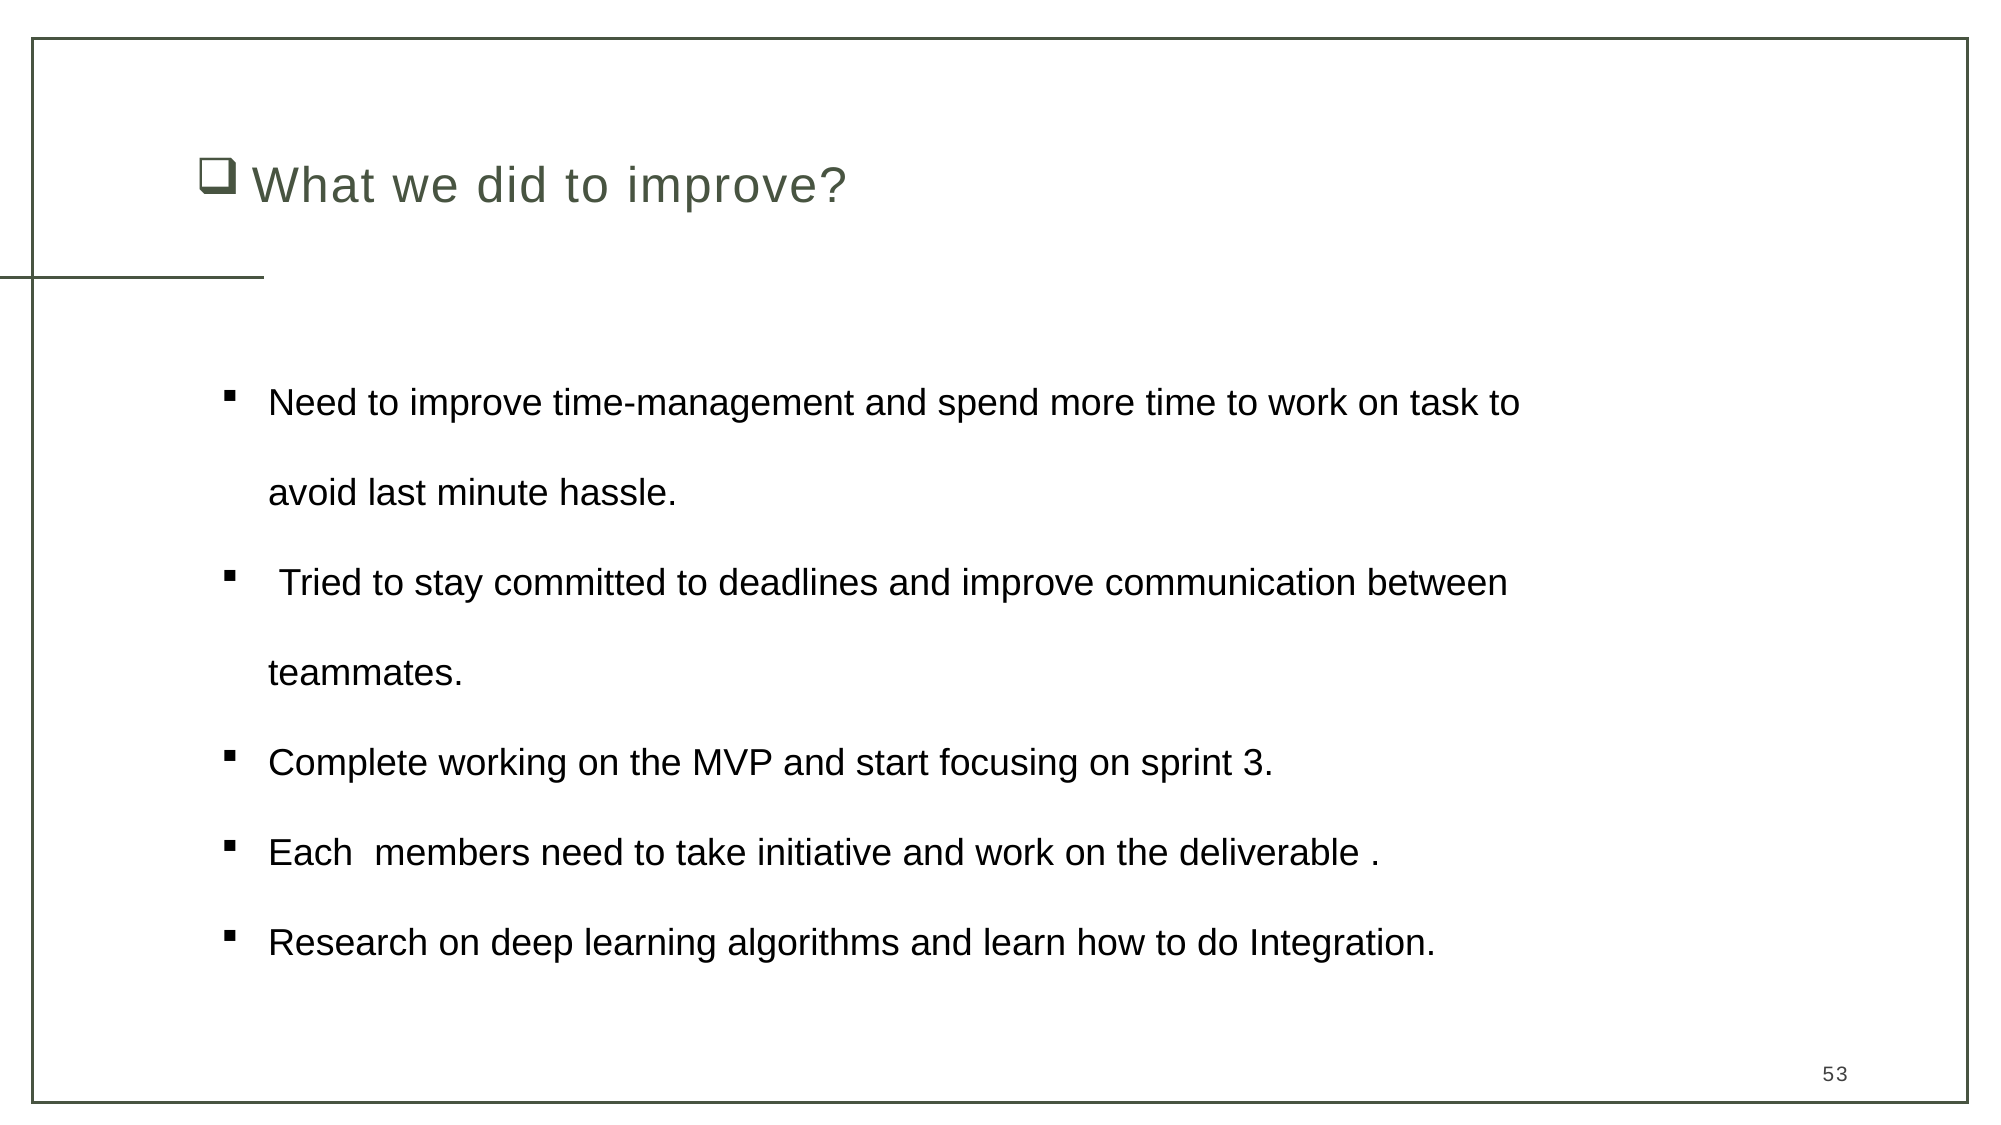

# What we did to improve?
Need to improve time-management and spend more time to work on task to avoid last minute hassle.
 Tried to stay committed to deadlines and improve communication between teammates.
Complete working on the MVP and start focusing on sprint 3.
Each  members need to take initiative and work on the deliverable .
Research on deep learning algorithms and learn how to do Integration.
53